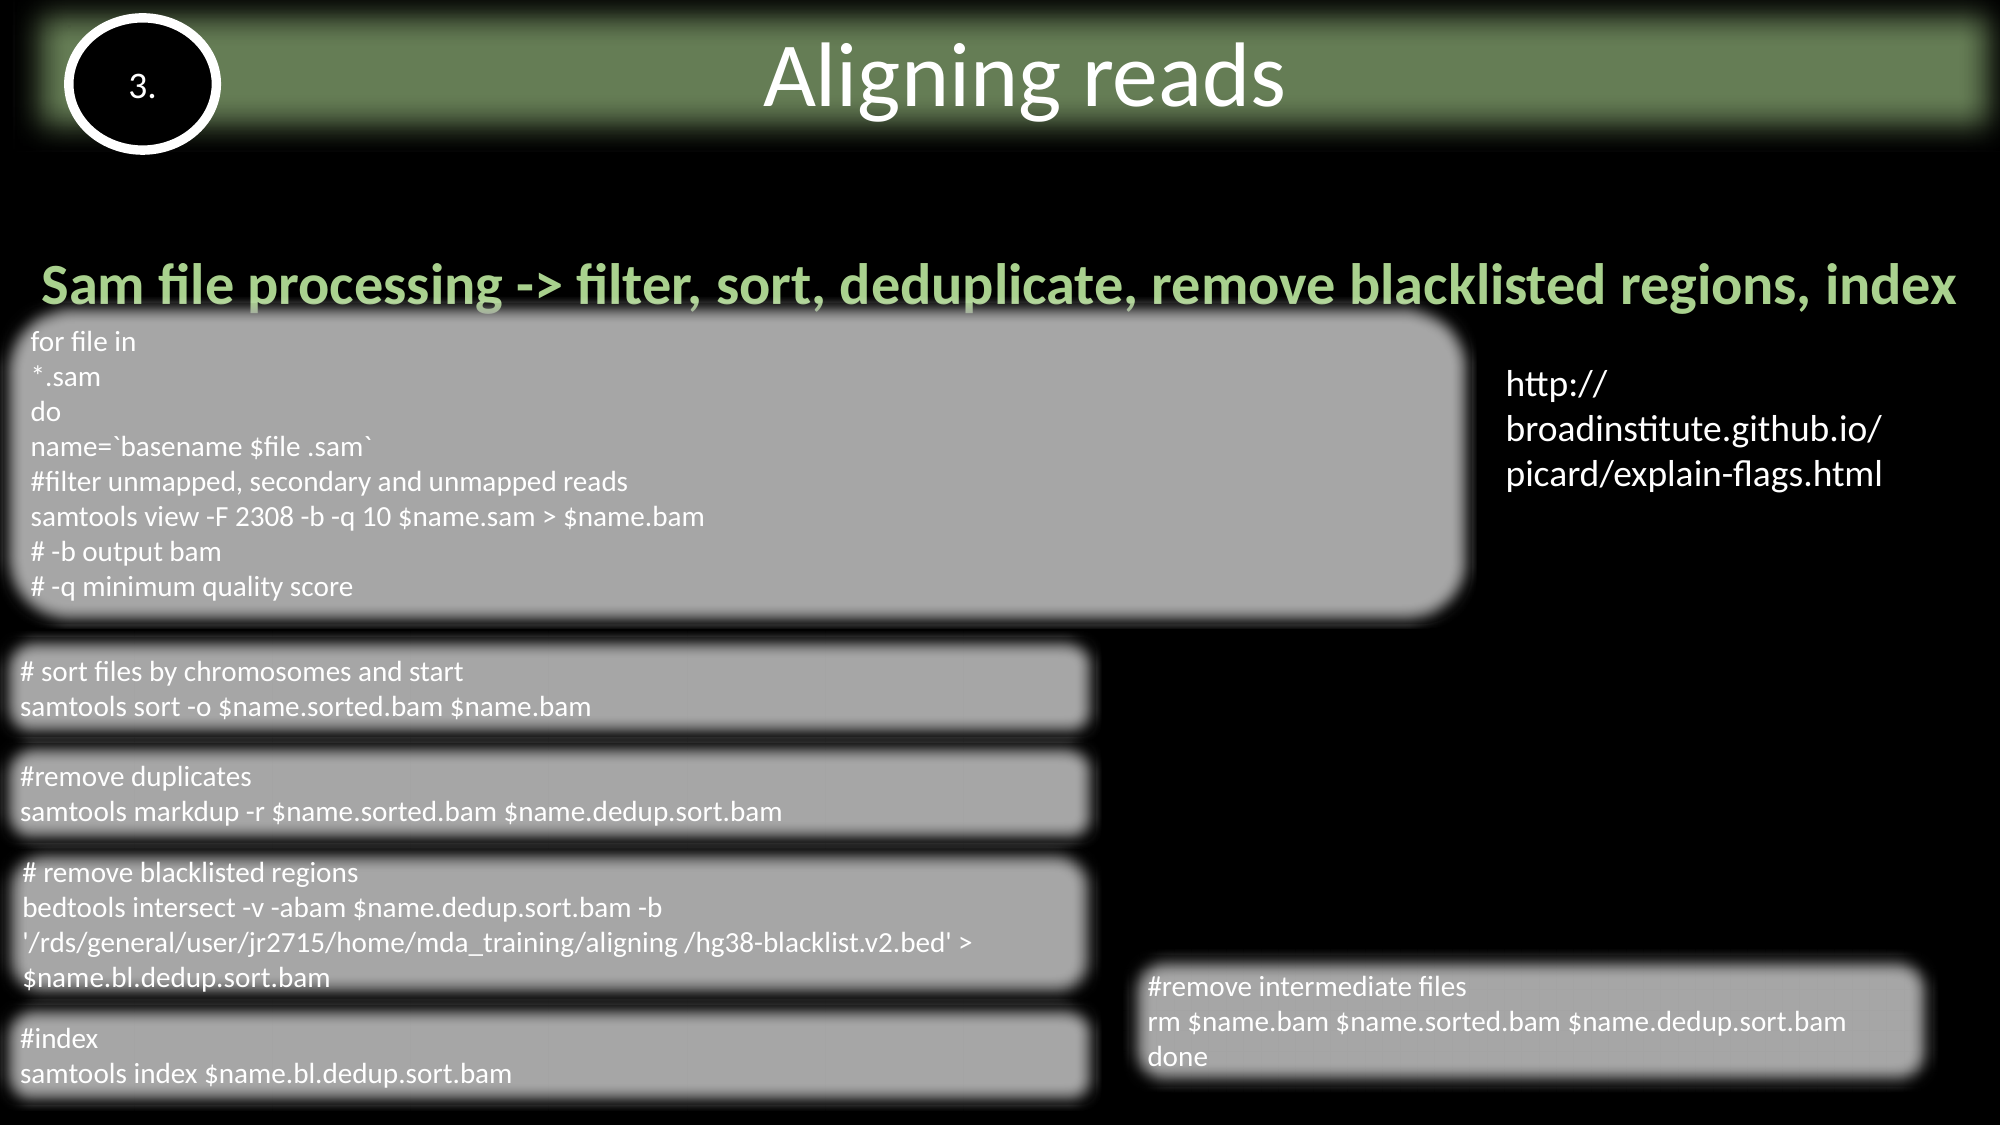

# Aligning reads

3.
Sam file processing -> filter, sort, deduplicate, remove blacklisted regions, index
for file in
*.sam
do
name=`basename $file .sam`
#filter unmapped, secondary and unmapped reads
samtools view -F 2308 -b -q 10 $name.sam > $name.bam
# -b output bam
# -q minimum quality score
http://broadinstitute.github.io/picard/explain-flags.html
# sort files by chromosomes and start
samtools sort -o $name.sorted.bam $name.bam
#remove duplicates
samtools markdup -r $name.sorted.bam $name.dedup.sort.bam
# remove blacklisted regions
bedtools intersect -v -abam $name.dedup.sort.bam -b '/rds/general/user/jr2715/home/mda_training/aligning /hg38-blacklist.v2.bed' > $name.bl.dedup.sort.bam
#remove intermediate files
rm $name.bam $name.sorted.bam $name.dedup.sort.bam
done
#index
samtools index $name.bl.dedup.sort.bam